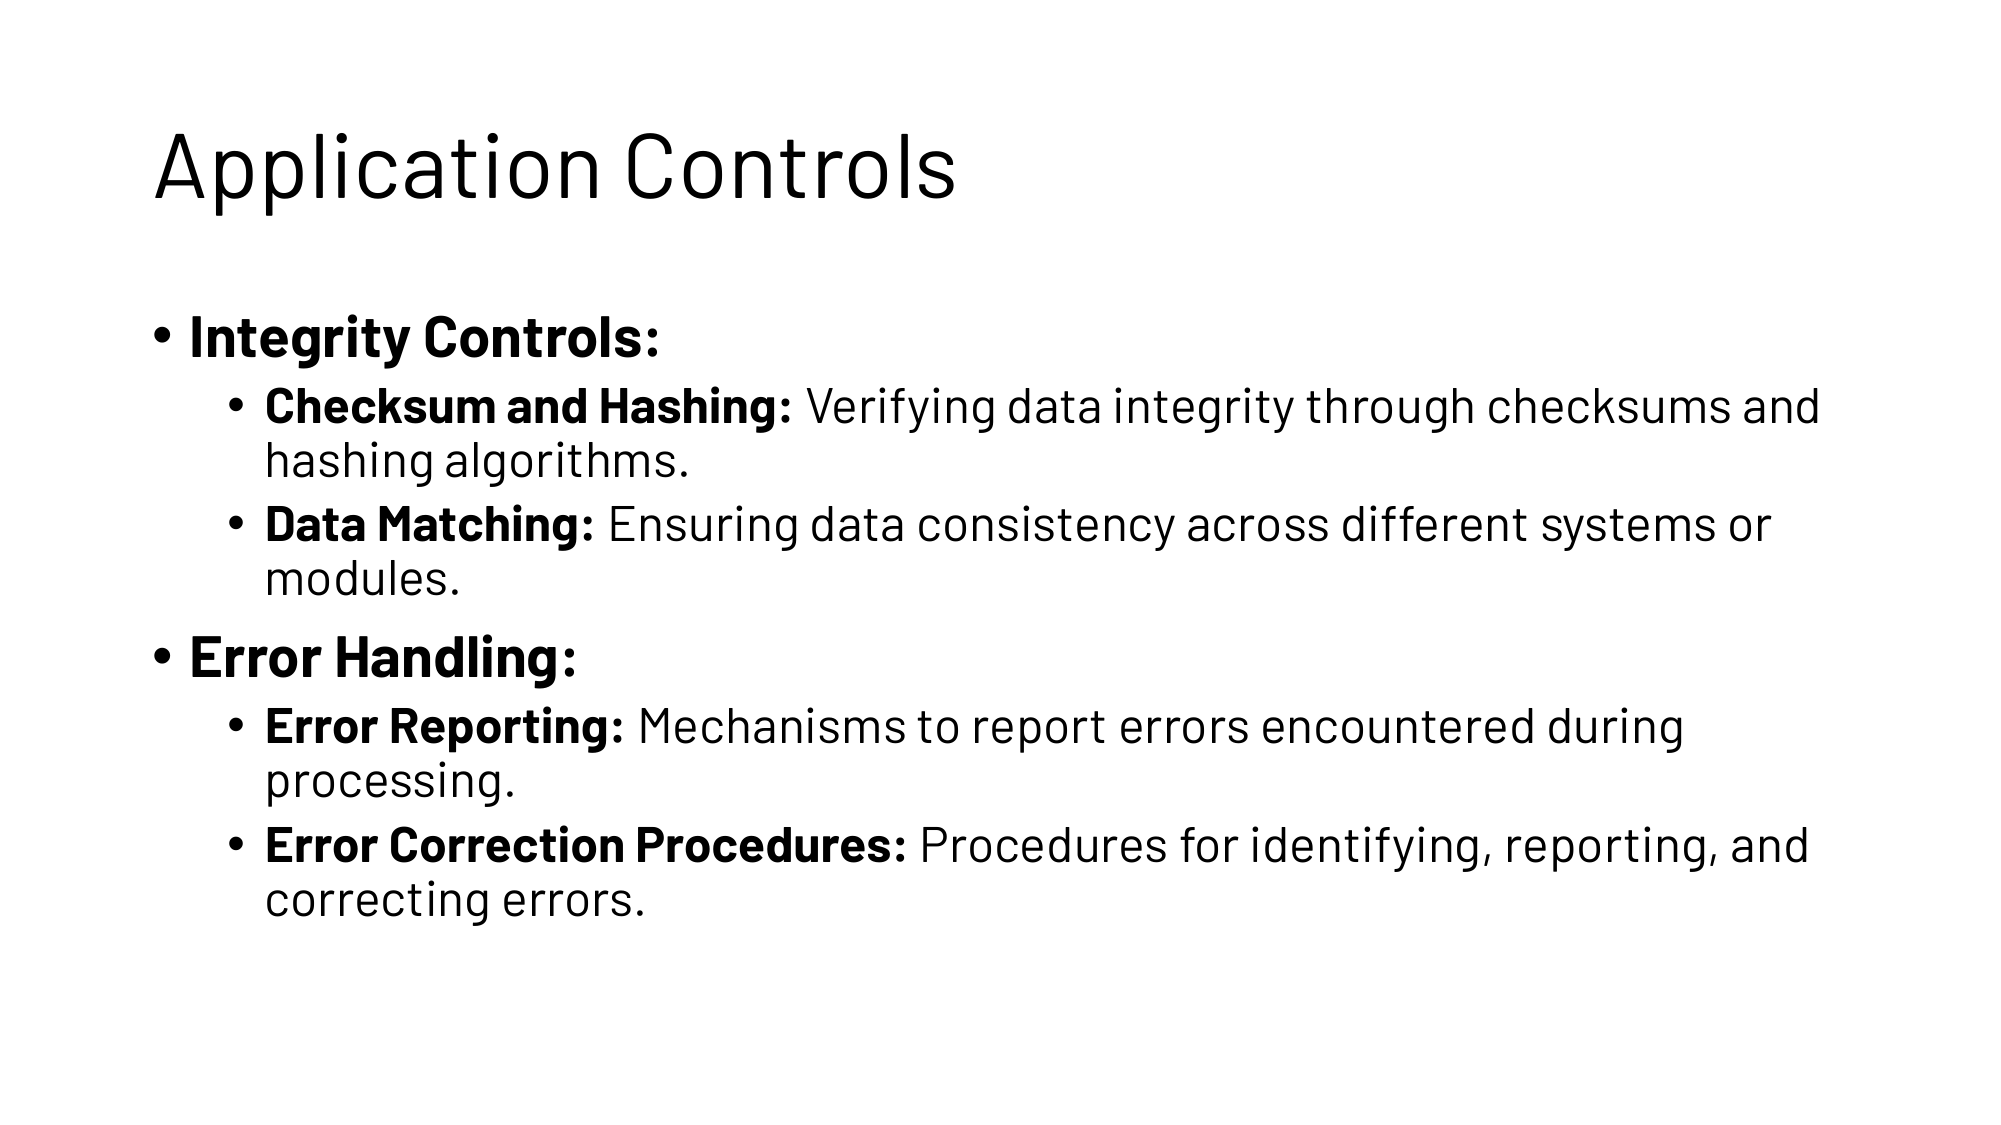

# Application Controls
Integrity Controls:
Checksum and Hashing: Verifying data integrity through checksums and hashing algorithms.
Data Matching: Ensuring data consistency across different systems or modules.
Error Handling:
Error Reporting: Mechanisms to report errors encountered during processing.
Error Correction Procedures: Procedures for identifying, reporting, and correcting errors.